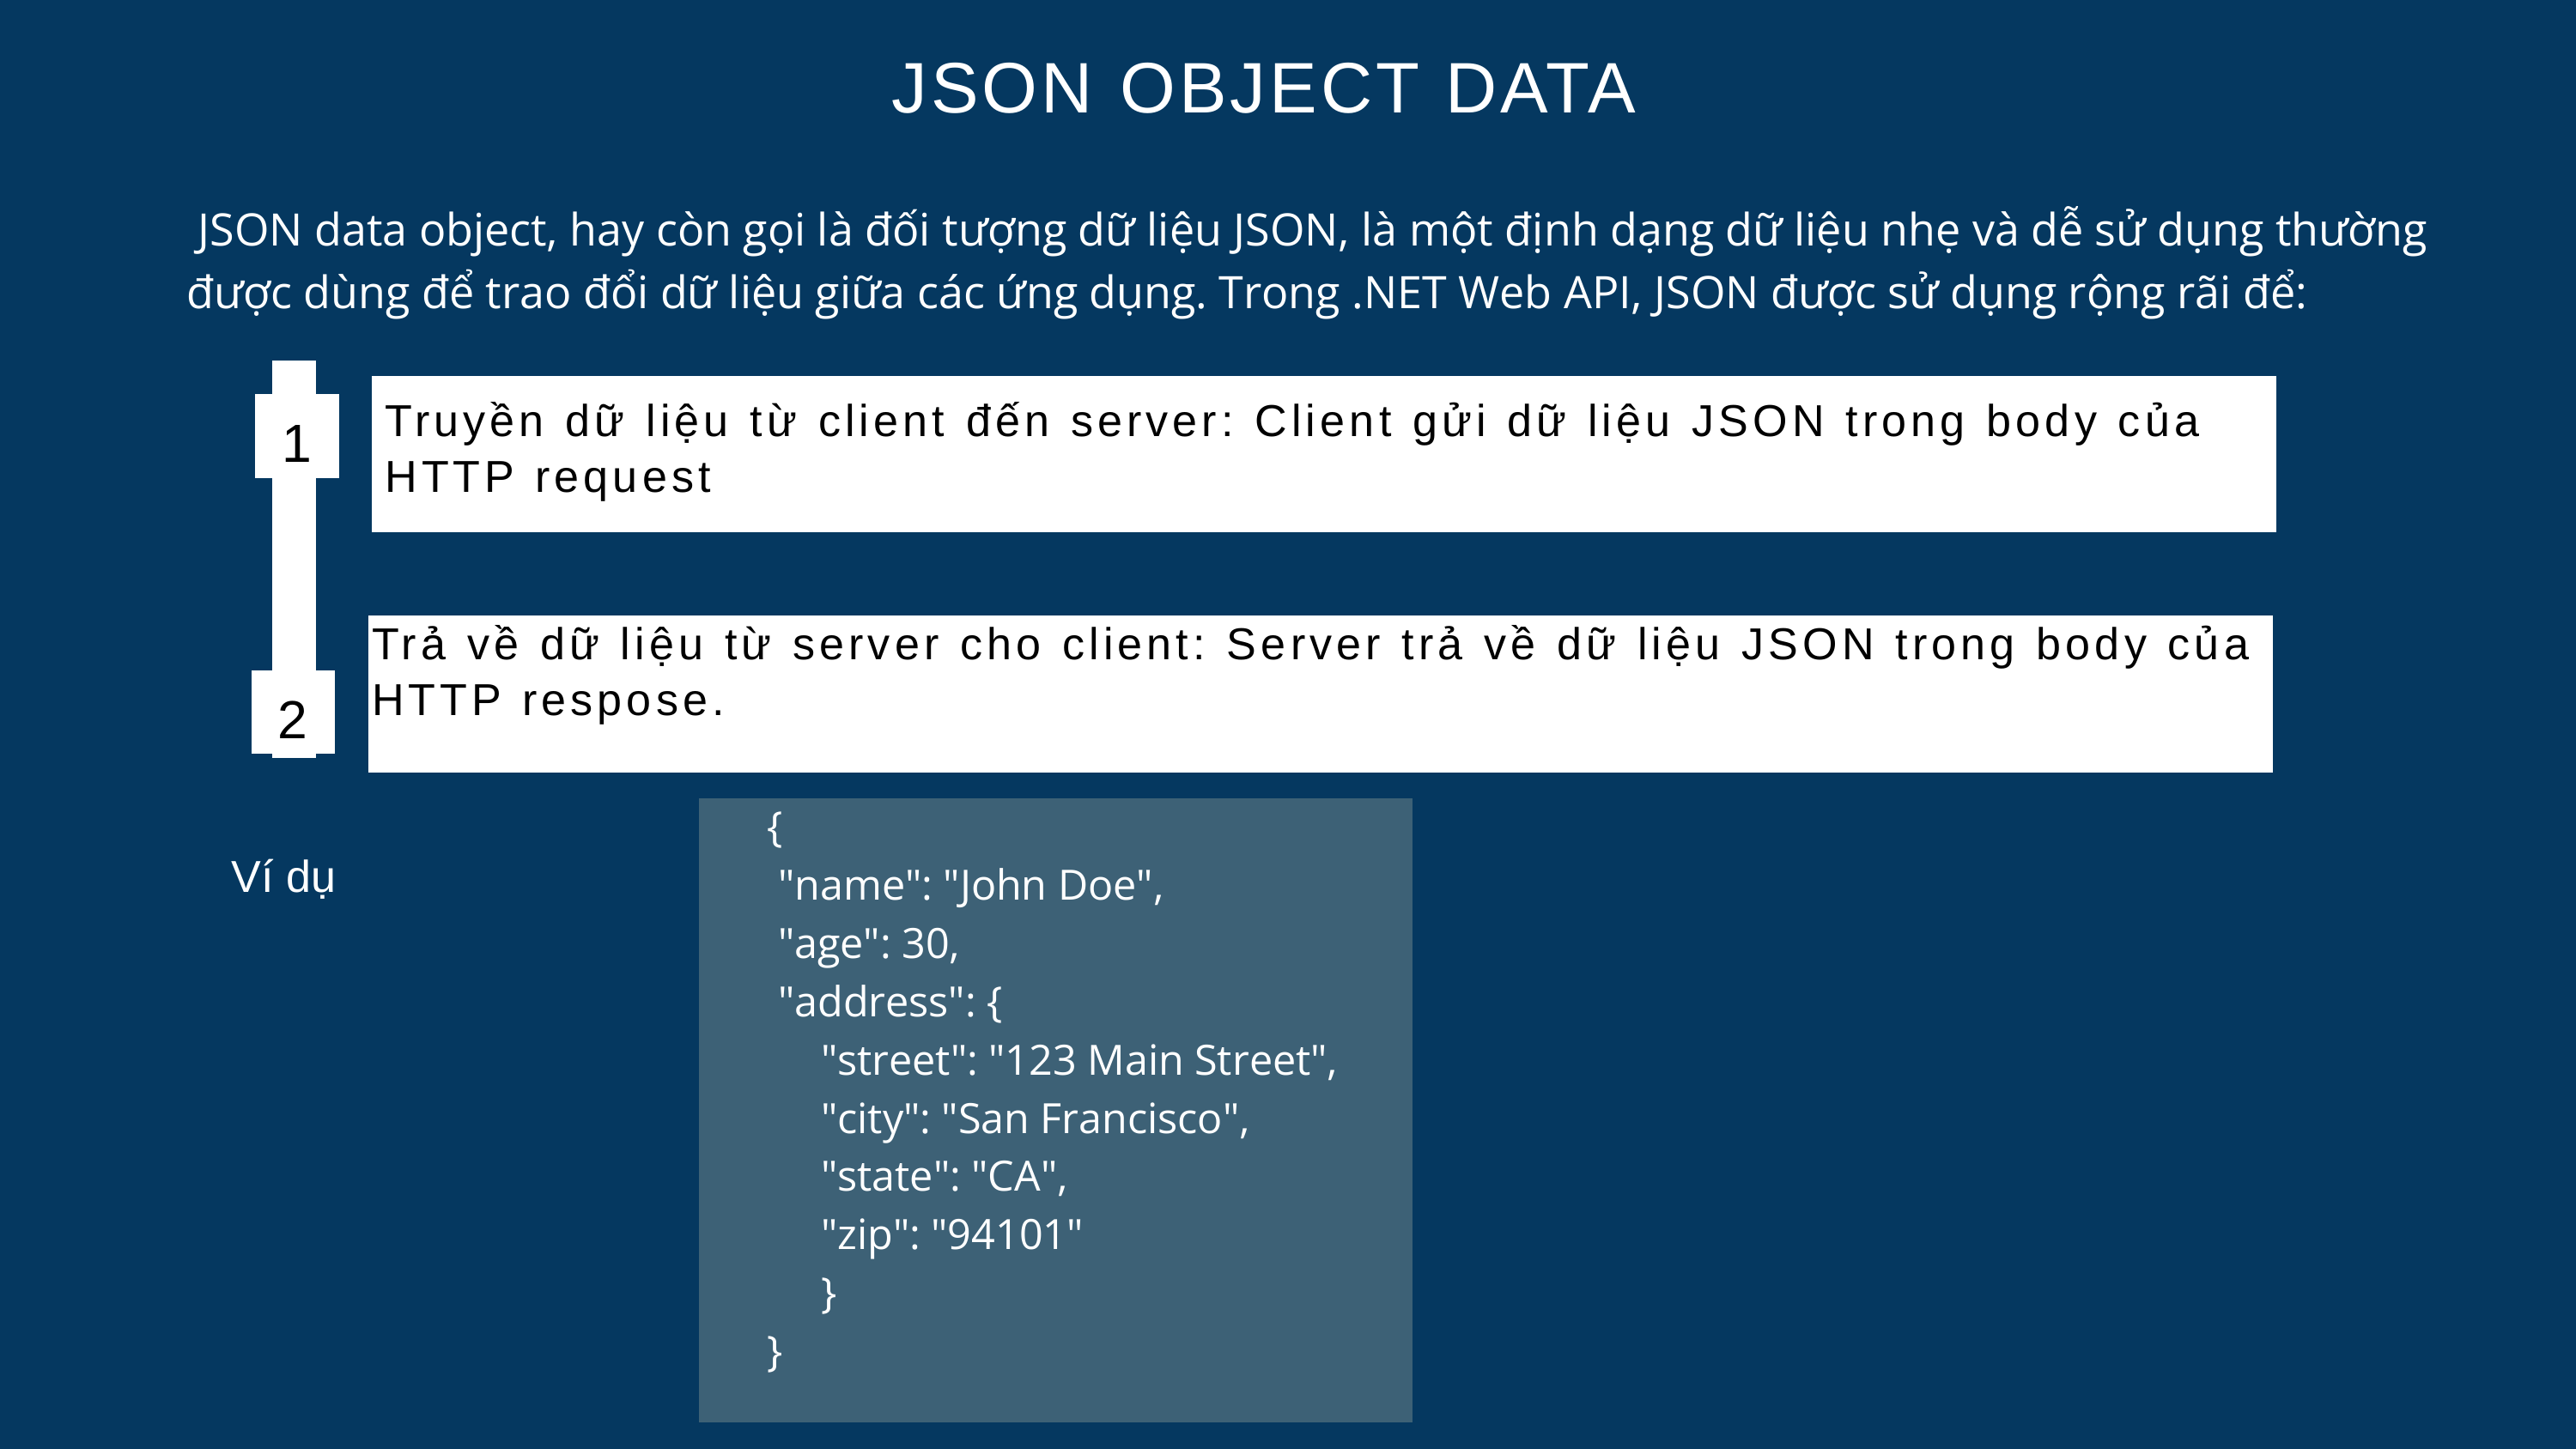

JSON OBJECT DATA
 JSON data object, hay còn gọi là đối tượng dữ liệu JSON, là một định dạng dữ liệu nhẹ và dễ sử dụng thường được dùng để trao đổi dữ liệu giữa các ứng dụng. Trong .NET Web API, JSON được sử dụng rộng rãi để:

1

2

Truyền dữ liệu từ client đến server: Client gửi dữ liệu JSON trong body của HTTP request
Trả về dữ liệu từ server cho client: Server trả về dữ liệu JSON trong body của HTTP respose.

{
 "name": "John Doe",
 "age": 30,
 "address": {
     "street": "123 Main Street",
     "city": "San Francisco",
     "state": "CA",
     "zip": "94101"
     }
}

Ví dụ